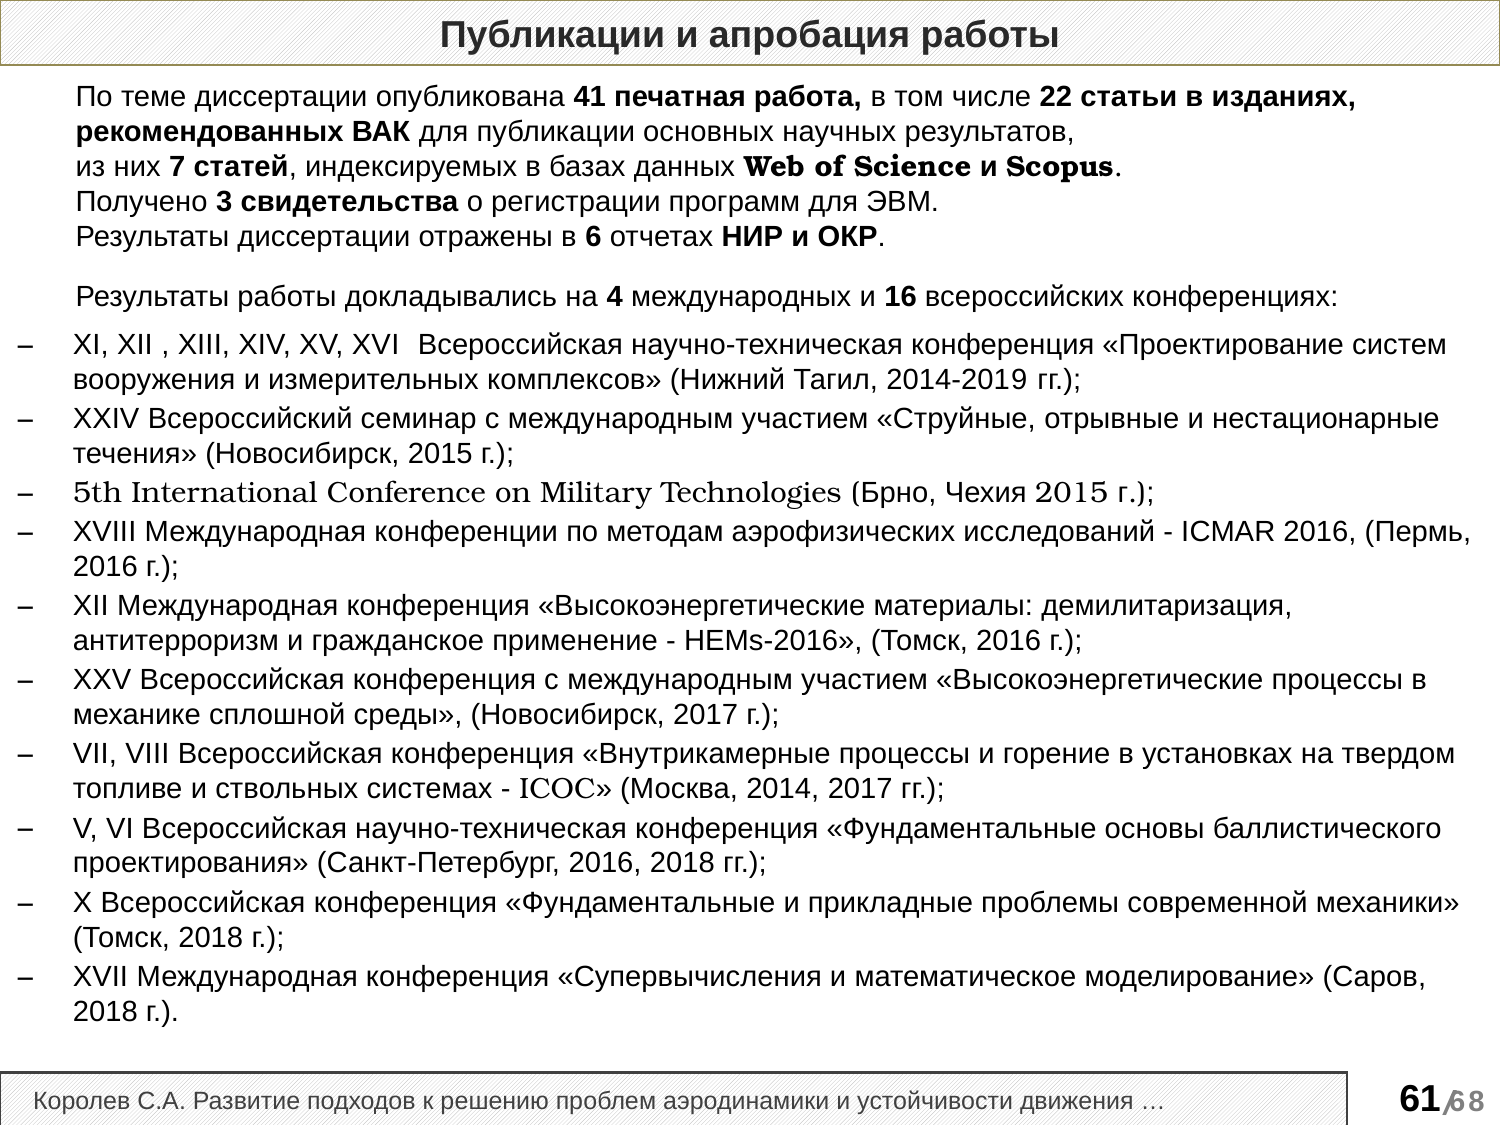

Публикации и апробация работы
По теме диссертации опубликована 41 печатная работа, в том числе 22 статьи в изданиях, рекомендованных ВАК для публикации основных научных результатов,
из них 7 статей, индексируемых в базах данных Web of Science и Scopus.
Получено 3 свидетельства о регистрации программ для ЭВМ.
Результаты диссертации отражены в 6 отчетах НИР и ОКР.
Результаты работы докладывались на 4 международных и 16 всероссийских конференциях:
XI, XII , XIII, XIV, XV, XVI  Всероссийская научно-техническая конференция «Проектирование систем вооружения и измерительных комплексов» (Нижний Тагил, 2014-2019 гг.);
XXIV Всероссийский семинар с международным участием «Струйные, отрывные и нестационарные течения» (Новосибирск, 2015 г.);
5th International Conference on Military Technologies (Брно, Чехия 2015 г.);
XVIII Международная конференции по методам аэрофизических исследований - ICMAR 2016, (Пермь, 2016 г.);
XII Международная конференция «Высокоэнергетические материалы: демилитаризация, антитерроризм и гражданское применение - HEMs-2016», (Томск, 2016 г.);
XXV Всероссийская конференция с международным участием «Высокоэнергетические процессы в механике сплошной среды», (Новосибирск, 2017 г.);
VII, VIII Всероссийская конференция «Внутрикамерные процессы и горение в установках на твердом топливе и ствольных системах - ICOC» (Москва, 2014, 2017 гг.);
V, VI Всероссийская научно-техническая конференция «Фундаментальные основы баллистического проектирования» (Санкт-Петербург, 2016, 2018 гг.);
X Всероссийская конференция «Фундаментальные и прикладные проблемы современной механики» (Томск, 2018 г.);
XVII Международная конференция «Супервычисления и математическое моделирование» (Саров, 2018 г.).
Королев С.А. Развитие подходов к решению проблем аэродинамики и устойчивости движения …
61/68